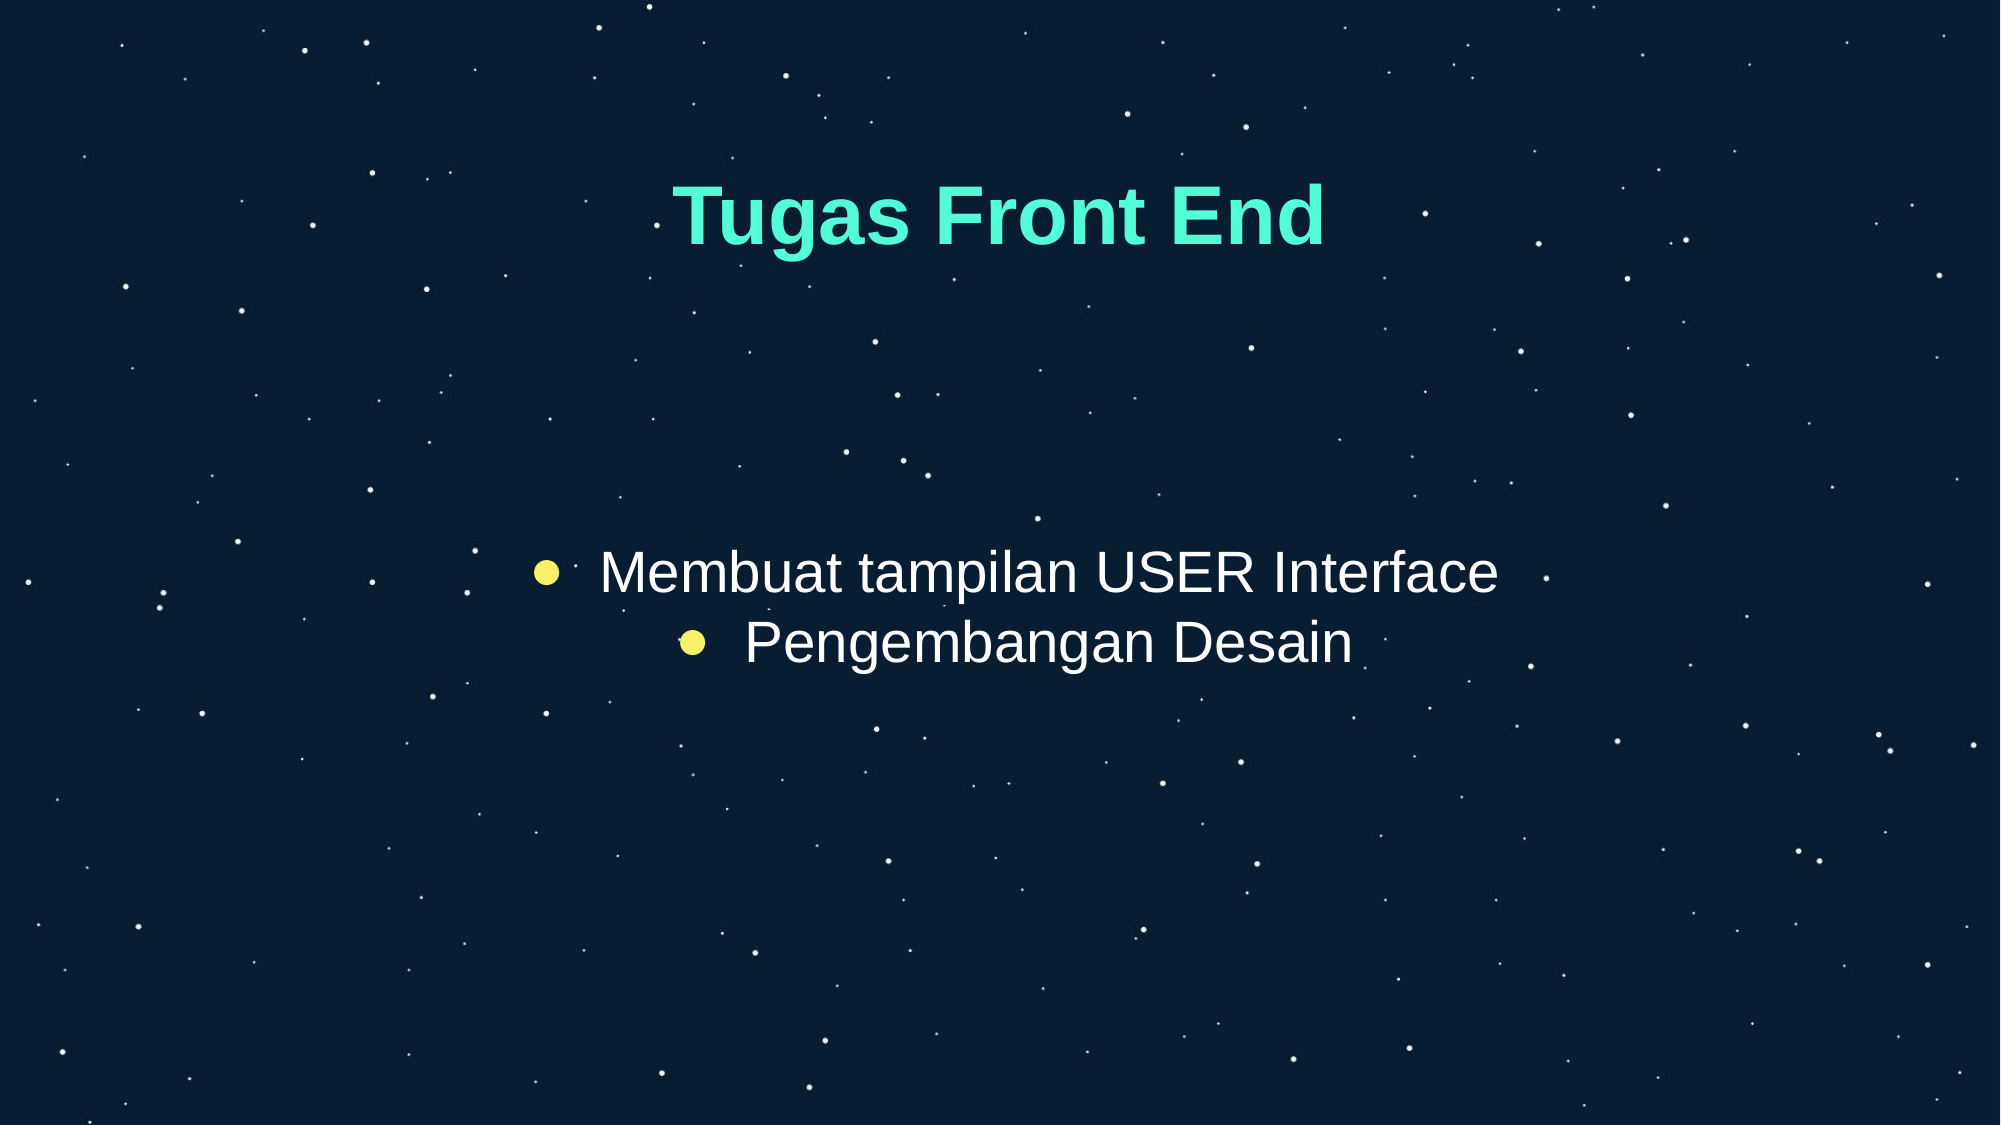

# Tugas Front End
Membuat tampilan USER Interface
Pengembangan Desain